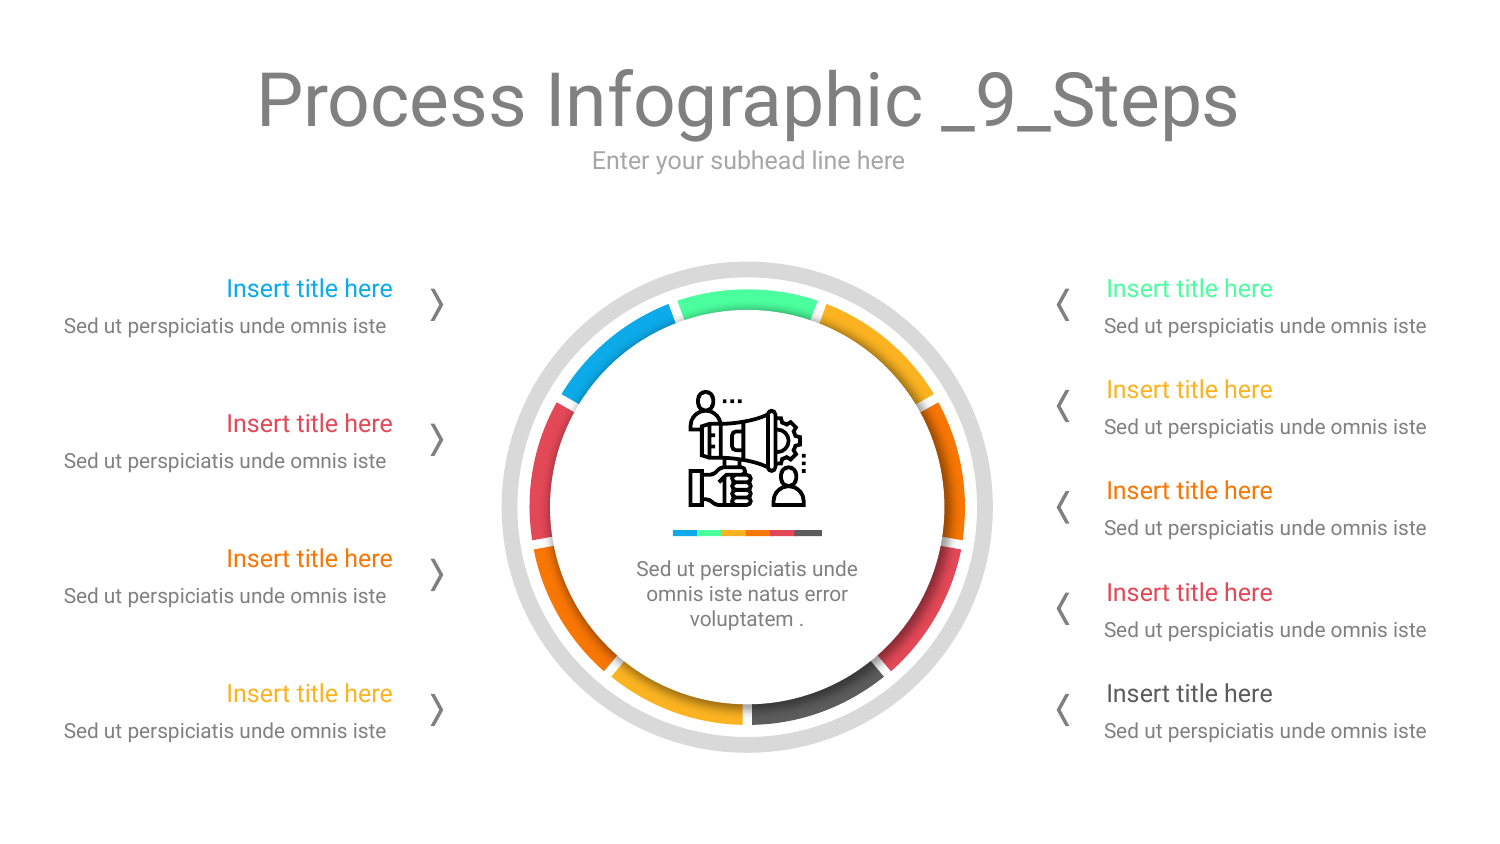

# Process Infographic _9_Steps
Enter your subhead line here

Insert title here
Sed ut perspiciatis unde omnis iste
Insert title here
Sed ut perspiciatis unde omnis iste

Insert title here
Sed ut perspiciatis unde omnis iste

Insert title here
Sed ut perspiciatis unde omnis iste

Insert title here
Sed ut perspiciatis unde omnis iste

Insert title here
Sed ut perspiciatis unde omnis iste
Sed ut perspiciatis unde omnis iste natus error voluptatem .

Insert title here
Sed ut perspiciatis unde omnis iste

Insert title here
Sed ut perspiciatis unde omnis iste
Insert title here
Sed ut perspiciatis unde omnis iste